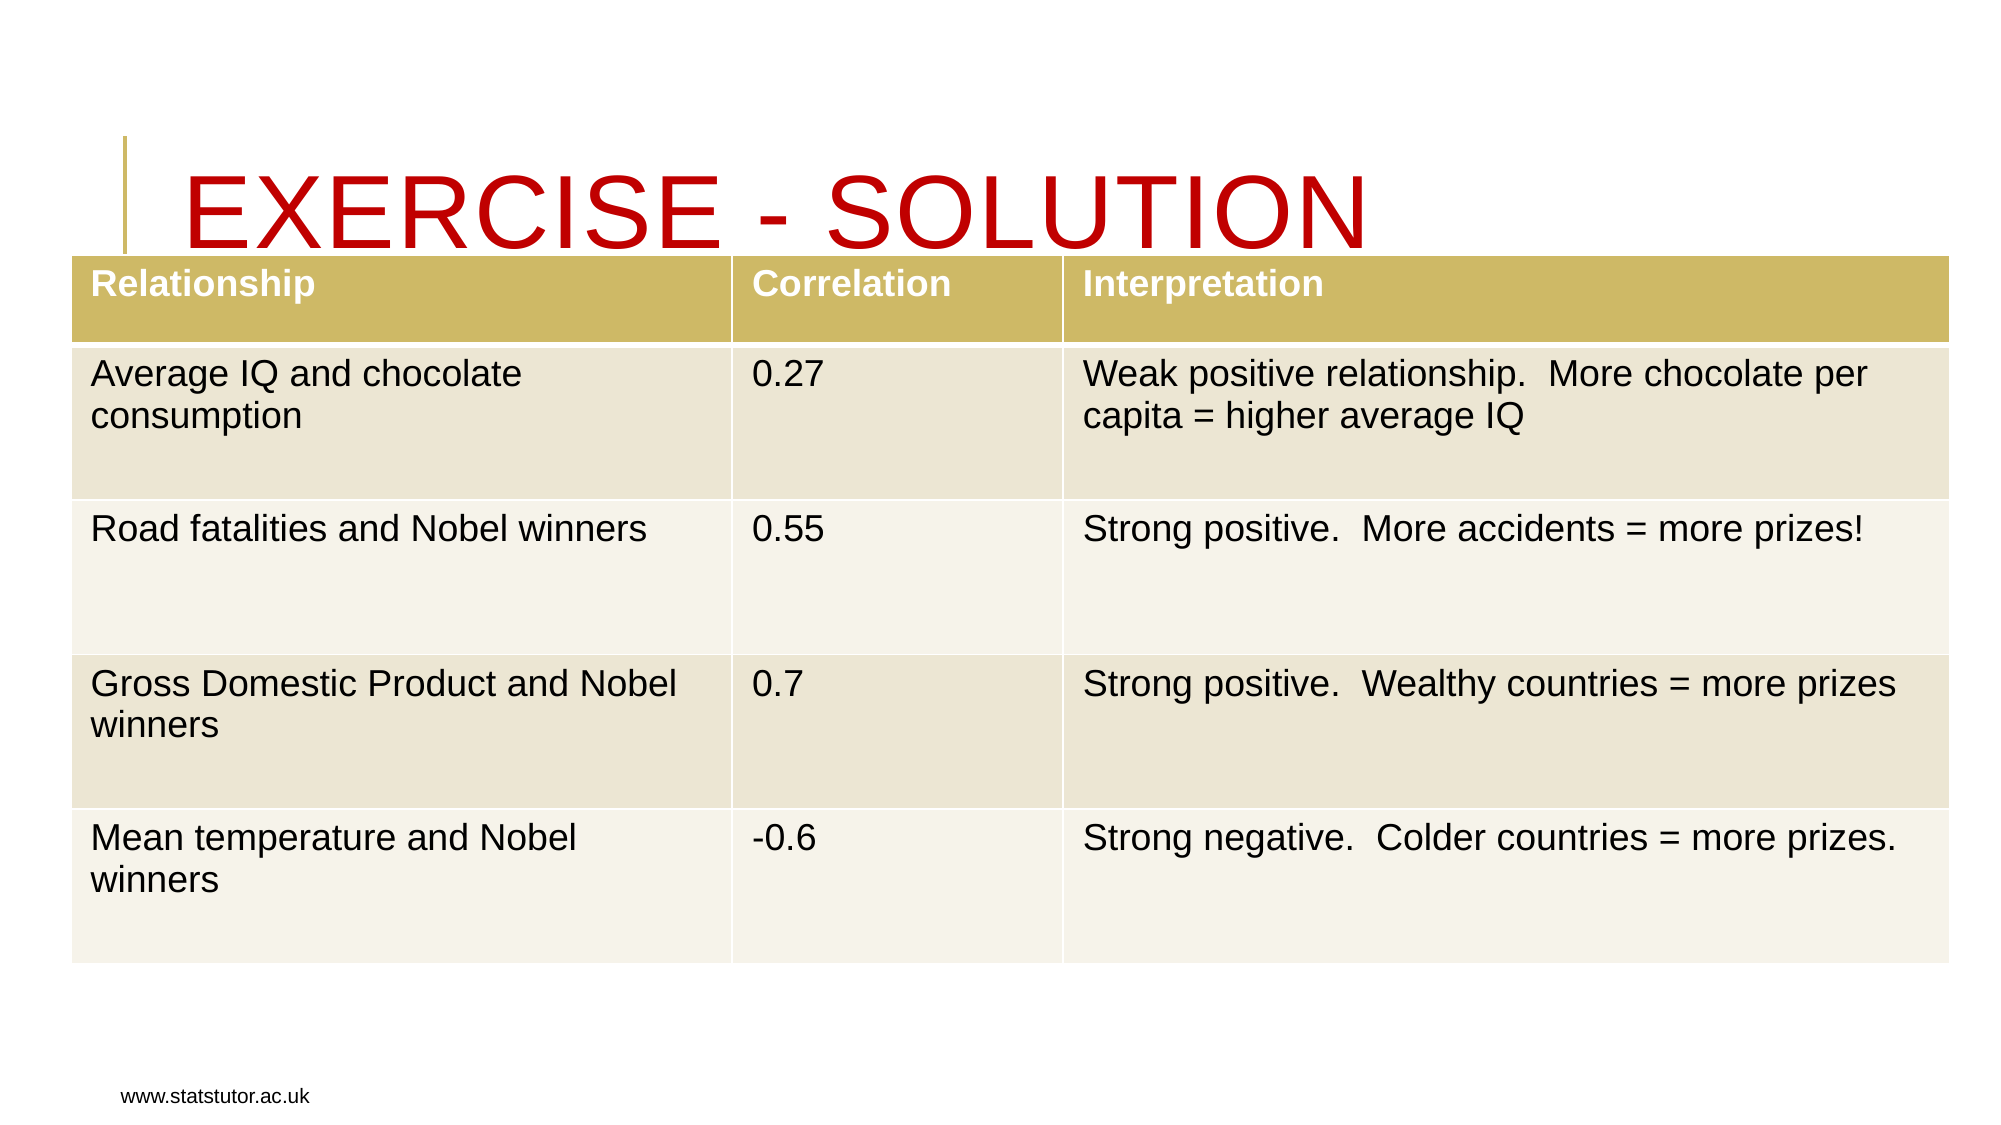

# Exercise - solution
| Relationship | Correlation | Interpretation |
| --- | --- | --- |
| Average IQ and chocolate consumption | 0.27 | Weak positive relationship. More chocolate per capita = higher average IQ |
| Road fatalities and Nobel winners | 0.55 | Strong positive. More accidents = more prizes! |
| Gross Domestic Product and Nobel winners | 0.7 | Strong positive. Wealthy countries = more prizes |
| Mean temperature and Nobel winners | -0.6 | Strong negative. Colder countries = more prizes. |
www.statstutor.ac.uk